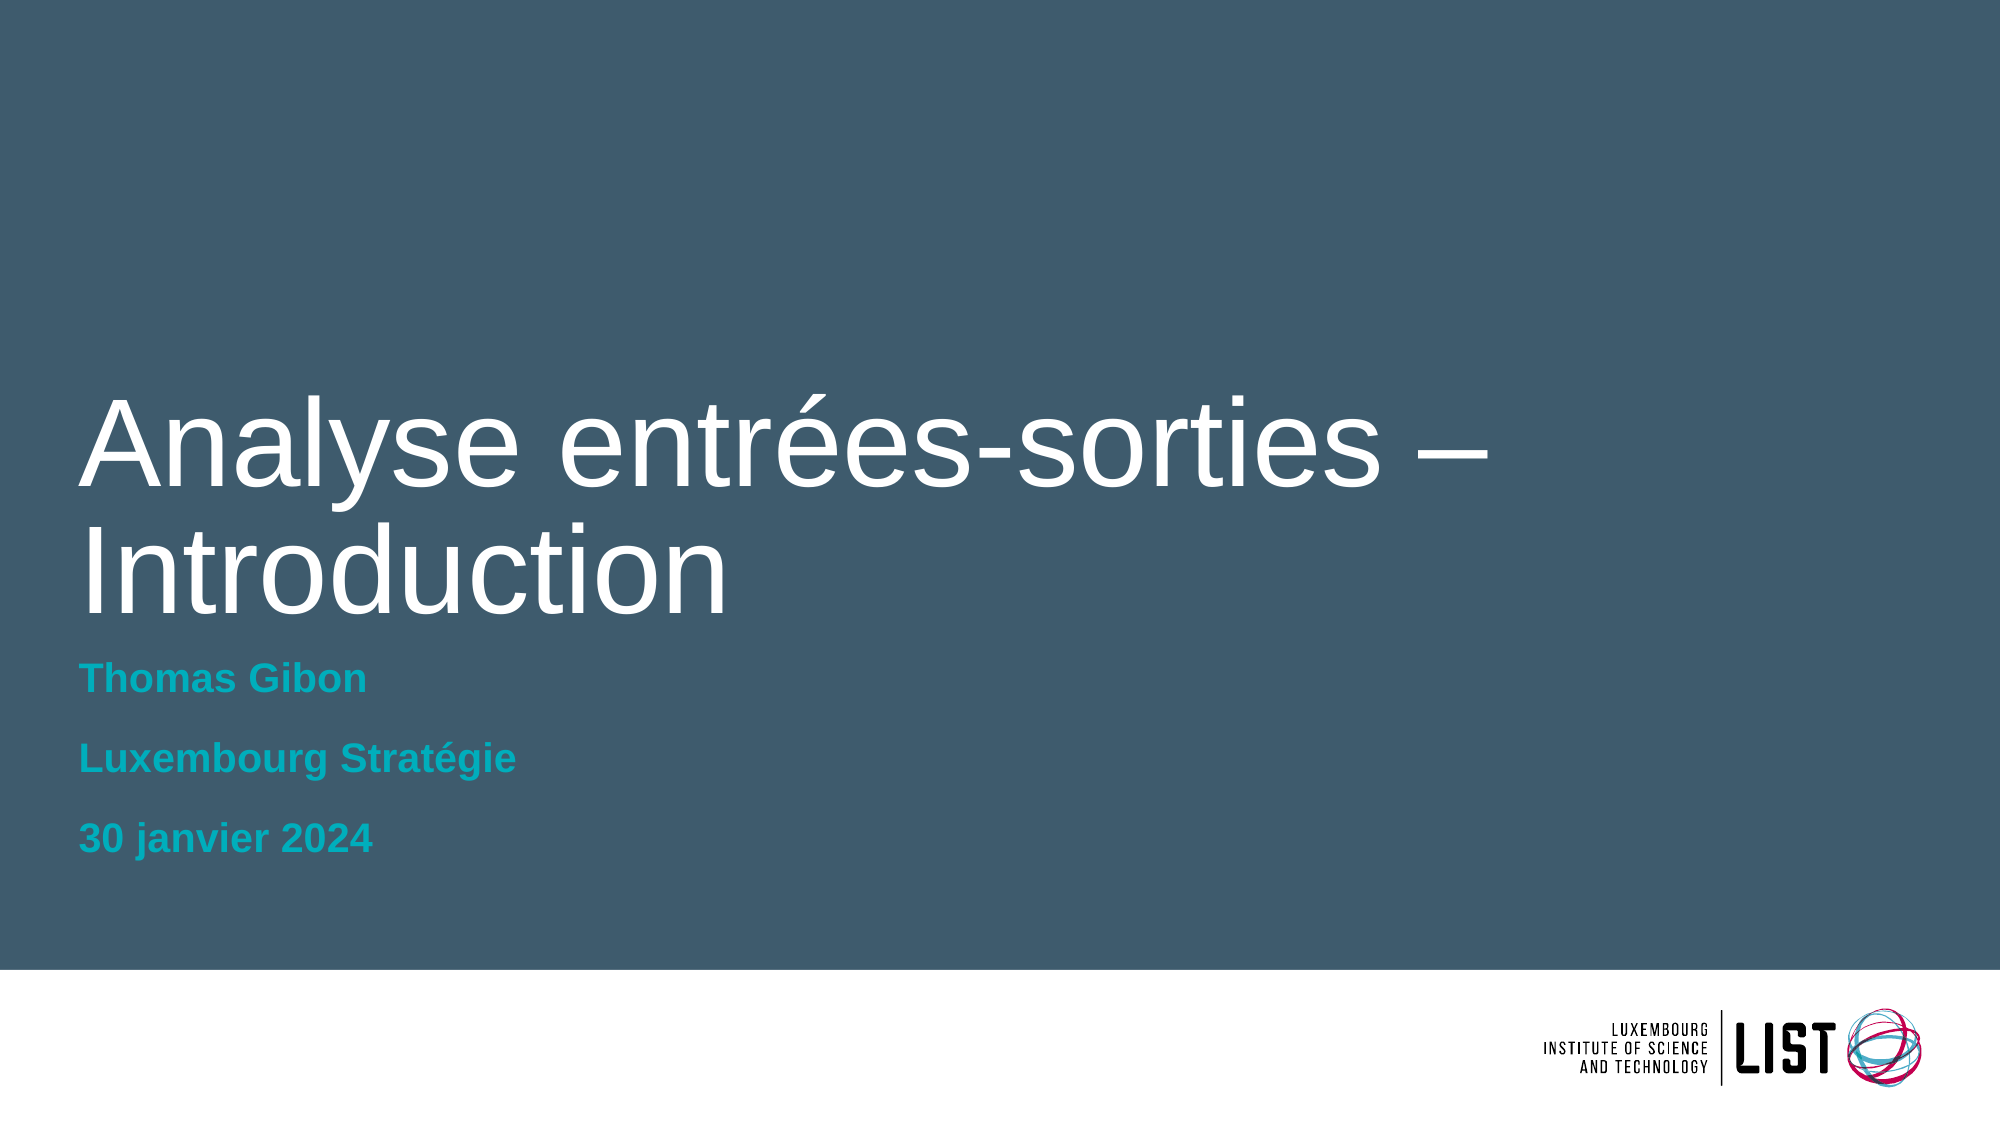

# Analyse entrées-sorties – Introduction
Thomas Gibon
Luxembourg Stratégie
30 janvier 2024